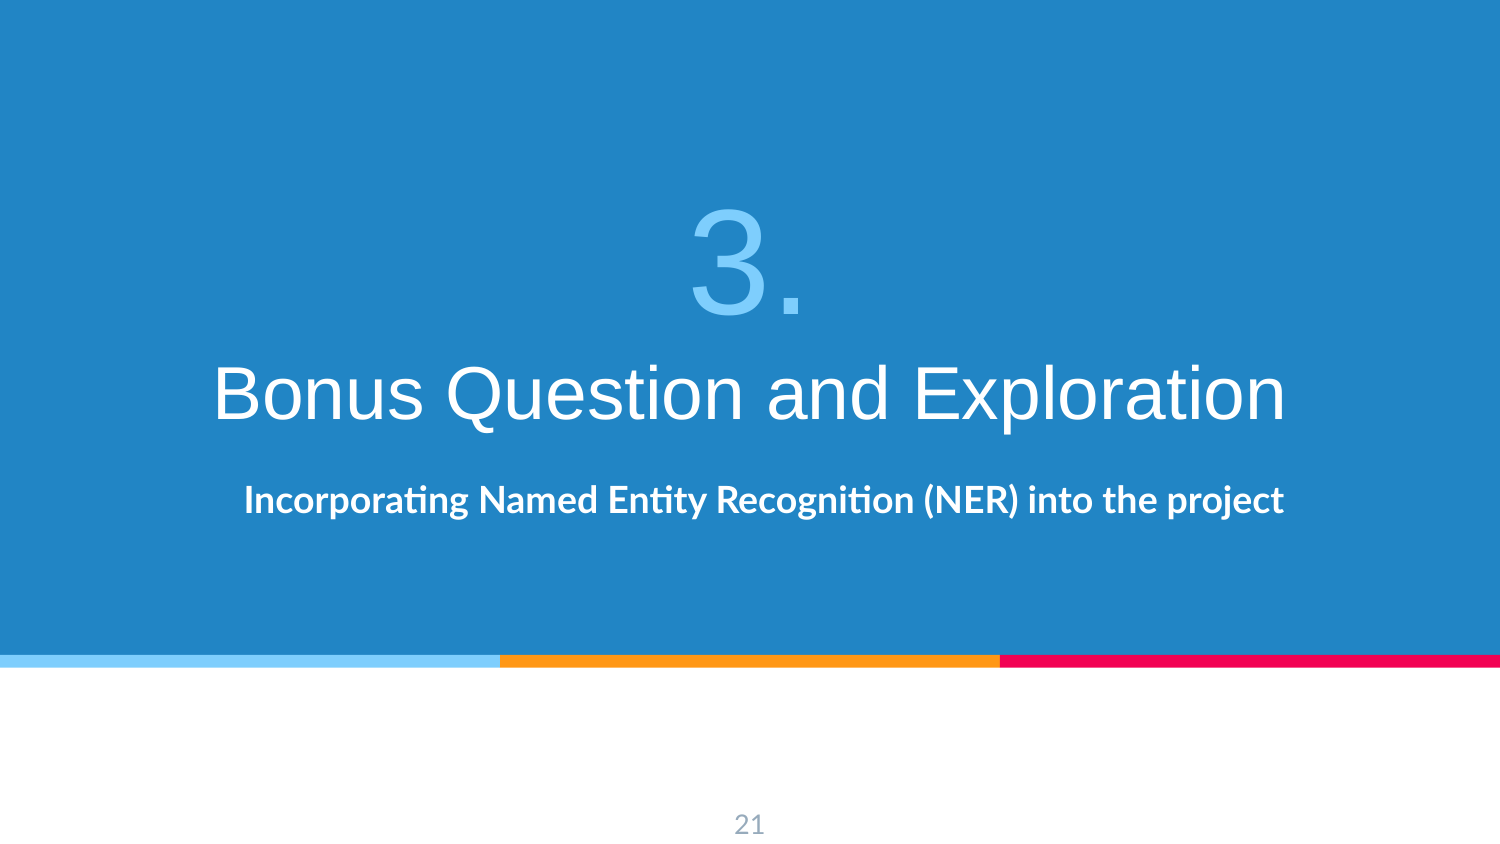

# 3.
Bonus Question and Exploration

Incorporating Named Entity Recognition (NER) into the project

21